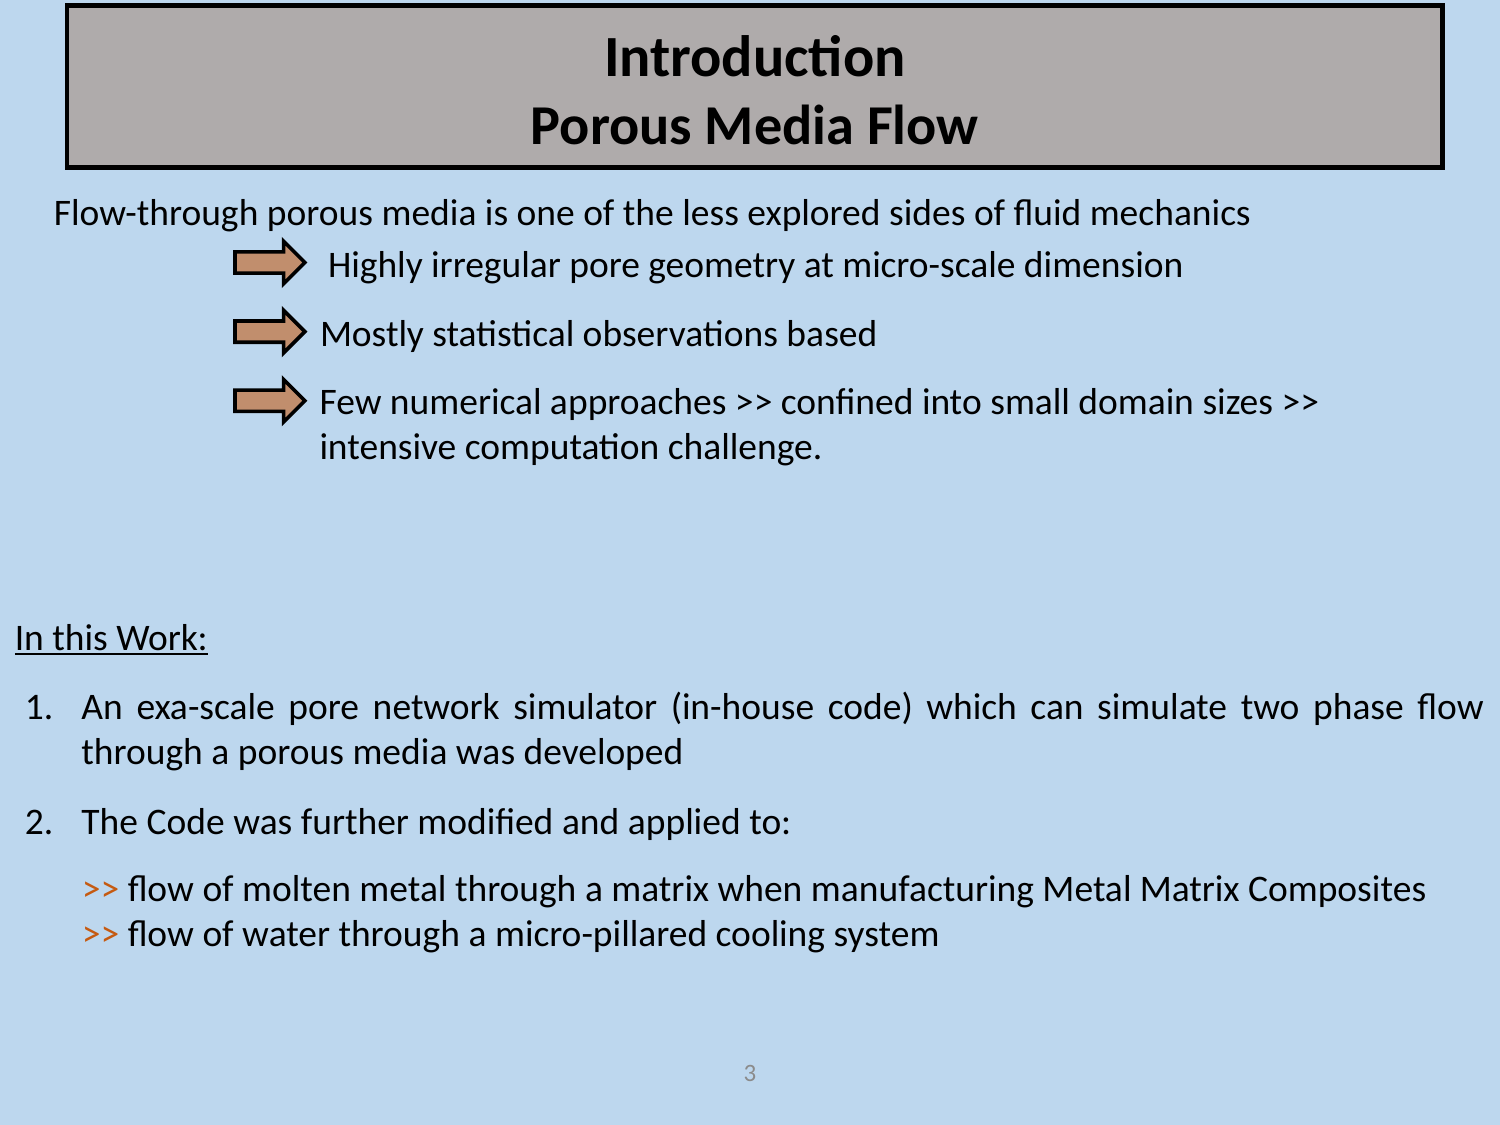

Introduction
Porous Media Flow
Flow-through porous media is one of the less explored sides of fluid mechanics
 Highly irregular pore geometry at micro-scale dimension

Mostly statistical observations based

Few numerical approaches >> confined into small domain sizes >> intensive computation challenge.

In this Work:
An exa-scale pore network simulator (in-house code) which can simulate two phase flow through a porous media was developed
The Code was further modified and applied to:
>> flow of molten metal through a matrix when manufacturing Metal Matrix Composites
>> flow of water through a micro-pillared cooling system
3